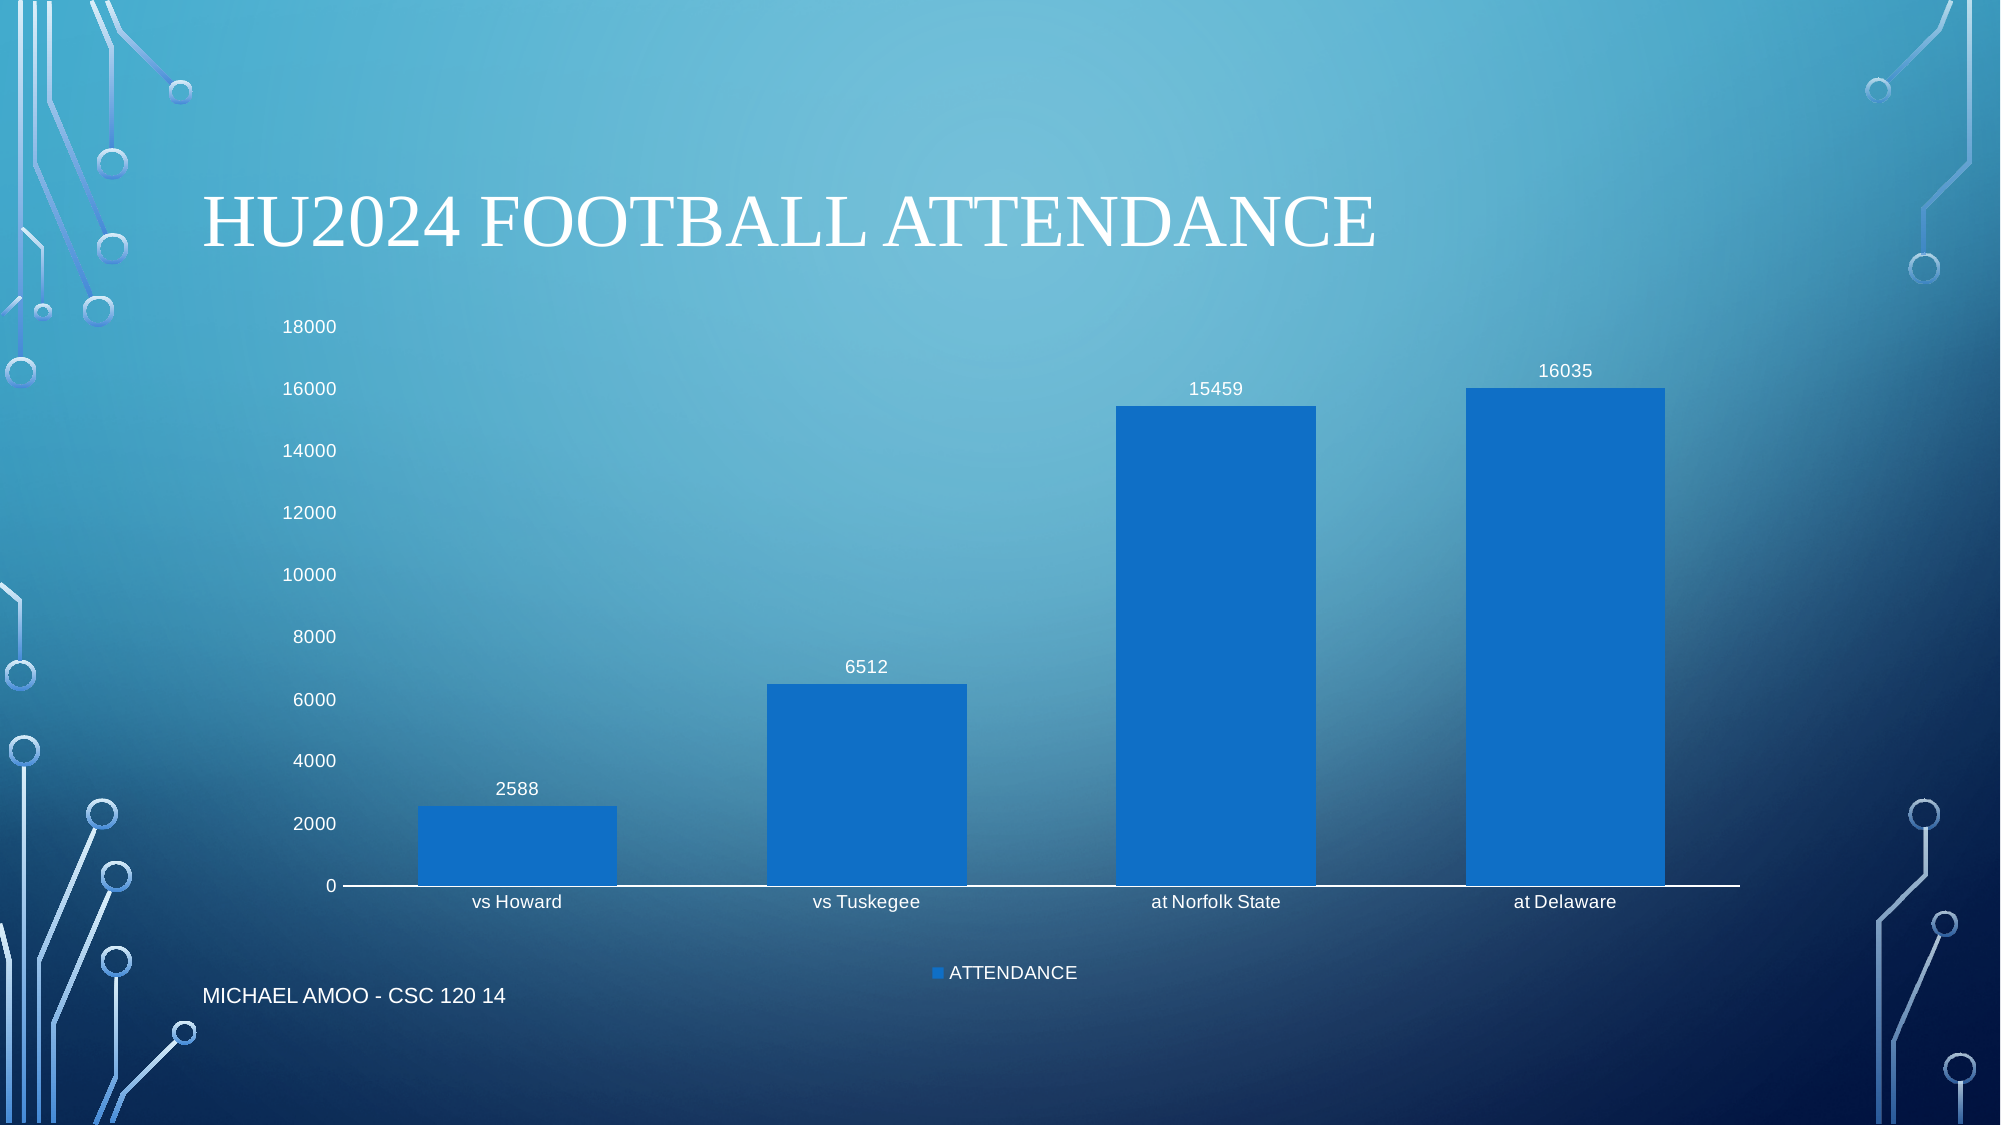

# HU2024 Football Attendance

### Chart

| Category | ATTENDANCE |
|---|---|
| vs Howard | 2588.0 |
| vs Tuskegee | 6512.0 |
| at Norfolk State | 15459.0 |
| at Delaware | 16035.0 |
Michael Amoo - CSC 120 14